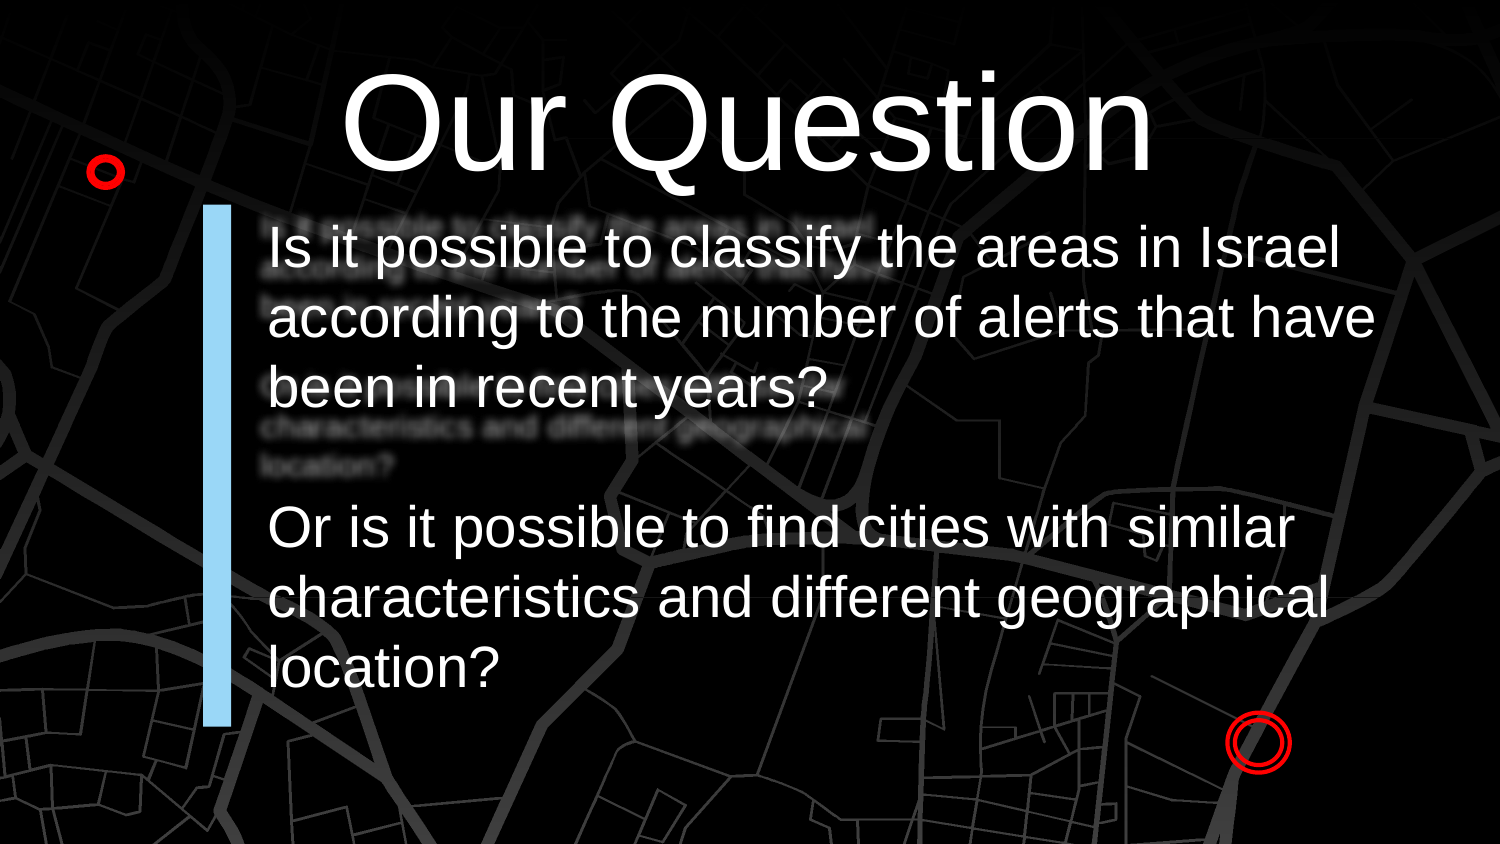

Our Question

Is it possible to classify the areas in Israel according to the number of alerts that have been in recent years?

Or is it possible to find cities with similar characteristics and different geographical location?